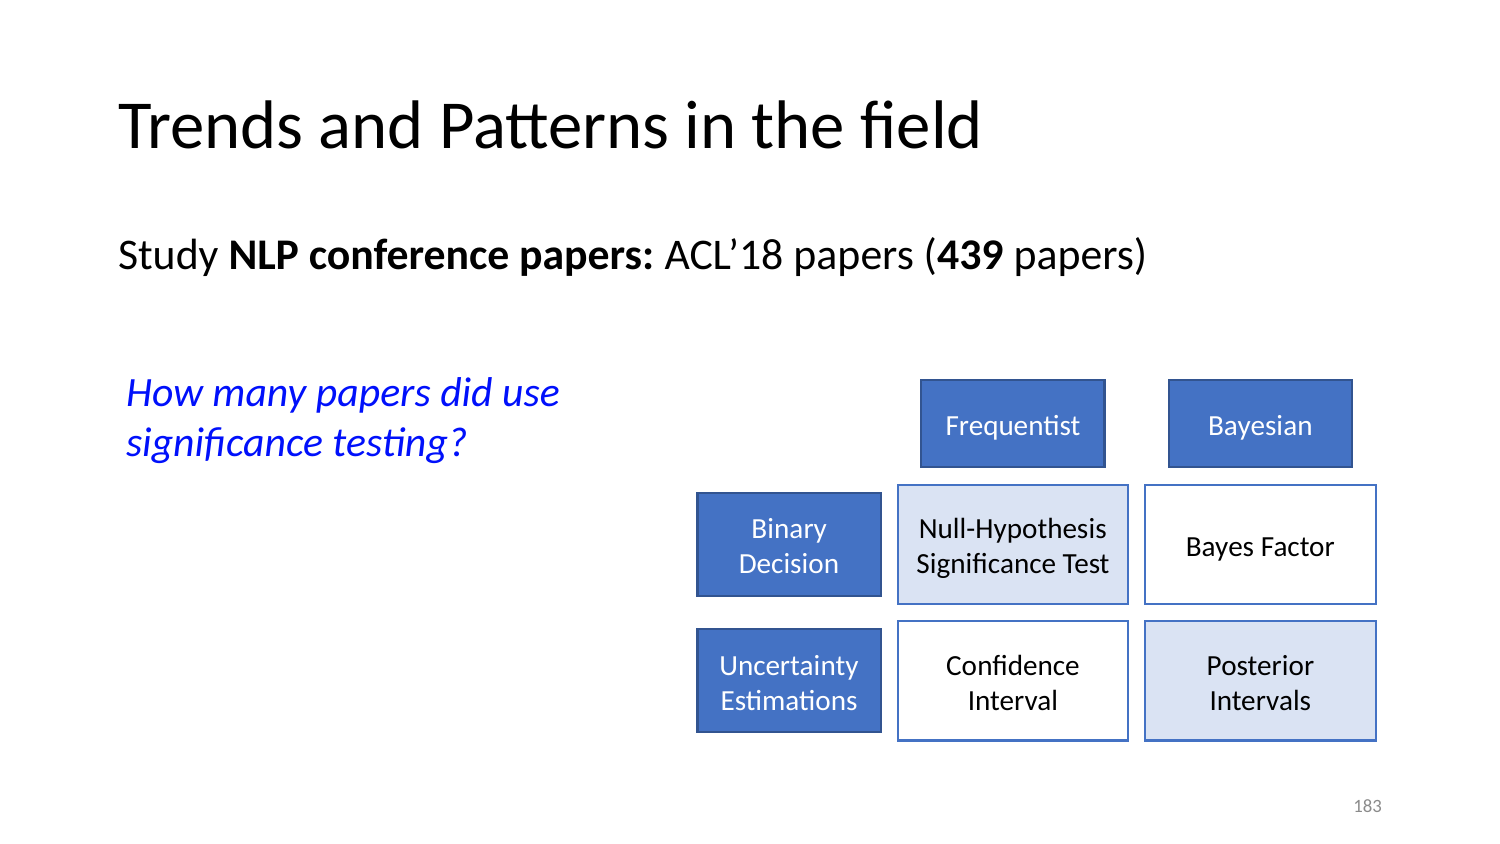

# Trends and Patterns in the field
Study NLP conference papers: ACL’18 papers (439 papers)

How many papers did use significance testing?
Frequentist
Bayesian
Null-Hypothesis Significance Test
Bayes Factor
Binary Decision
Confidence Interval
Posterior Intervals
Uncertainty Estimations
183